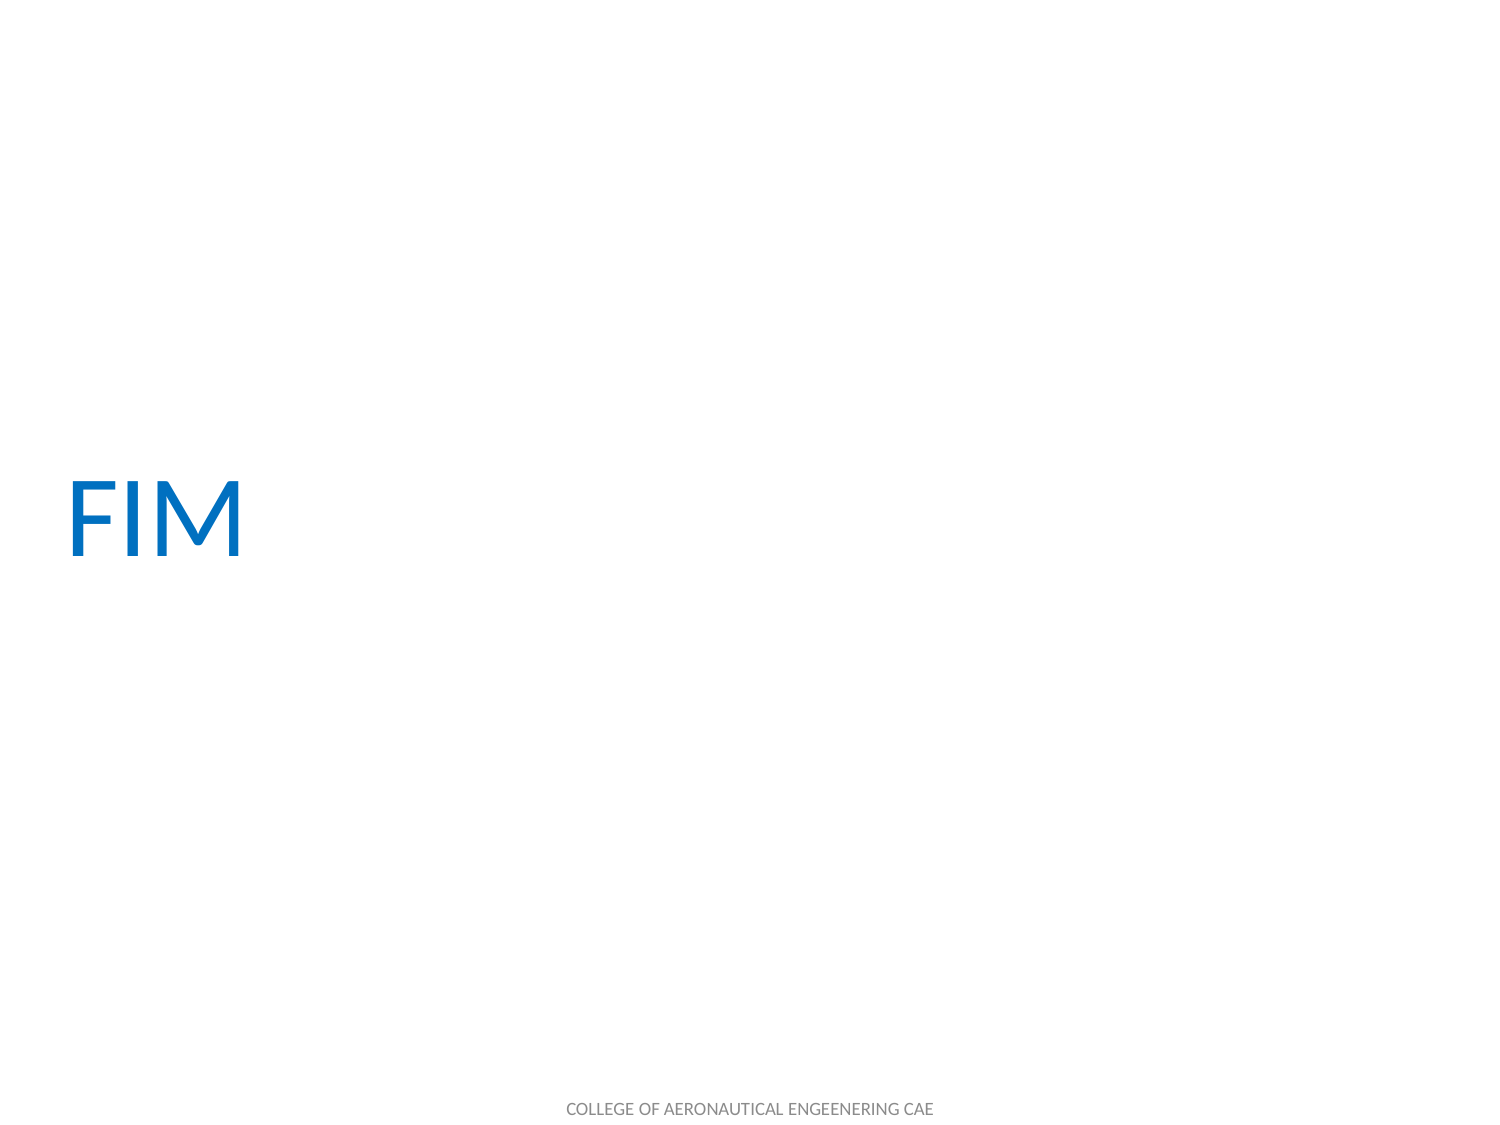

# FIM
COLLEGE OF AERONAUTICAL ENGEENERING CAE